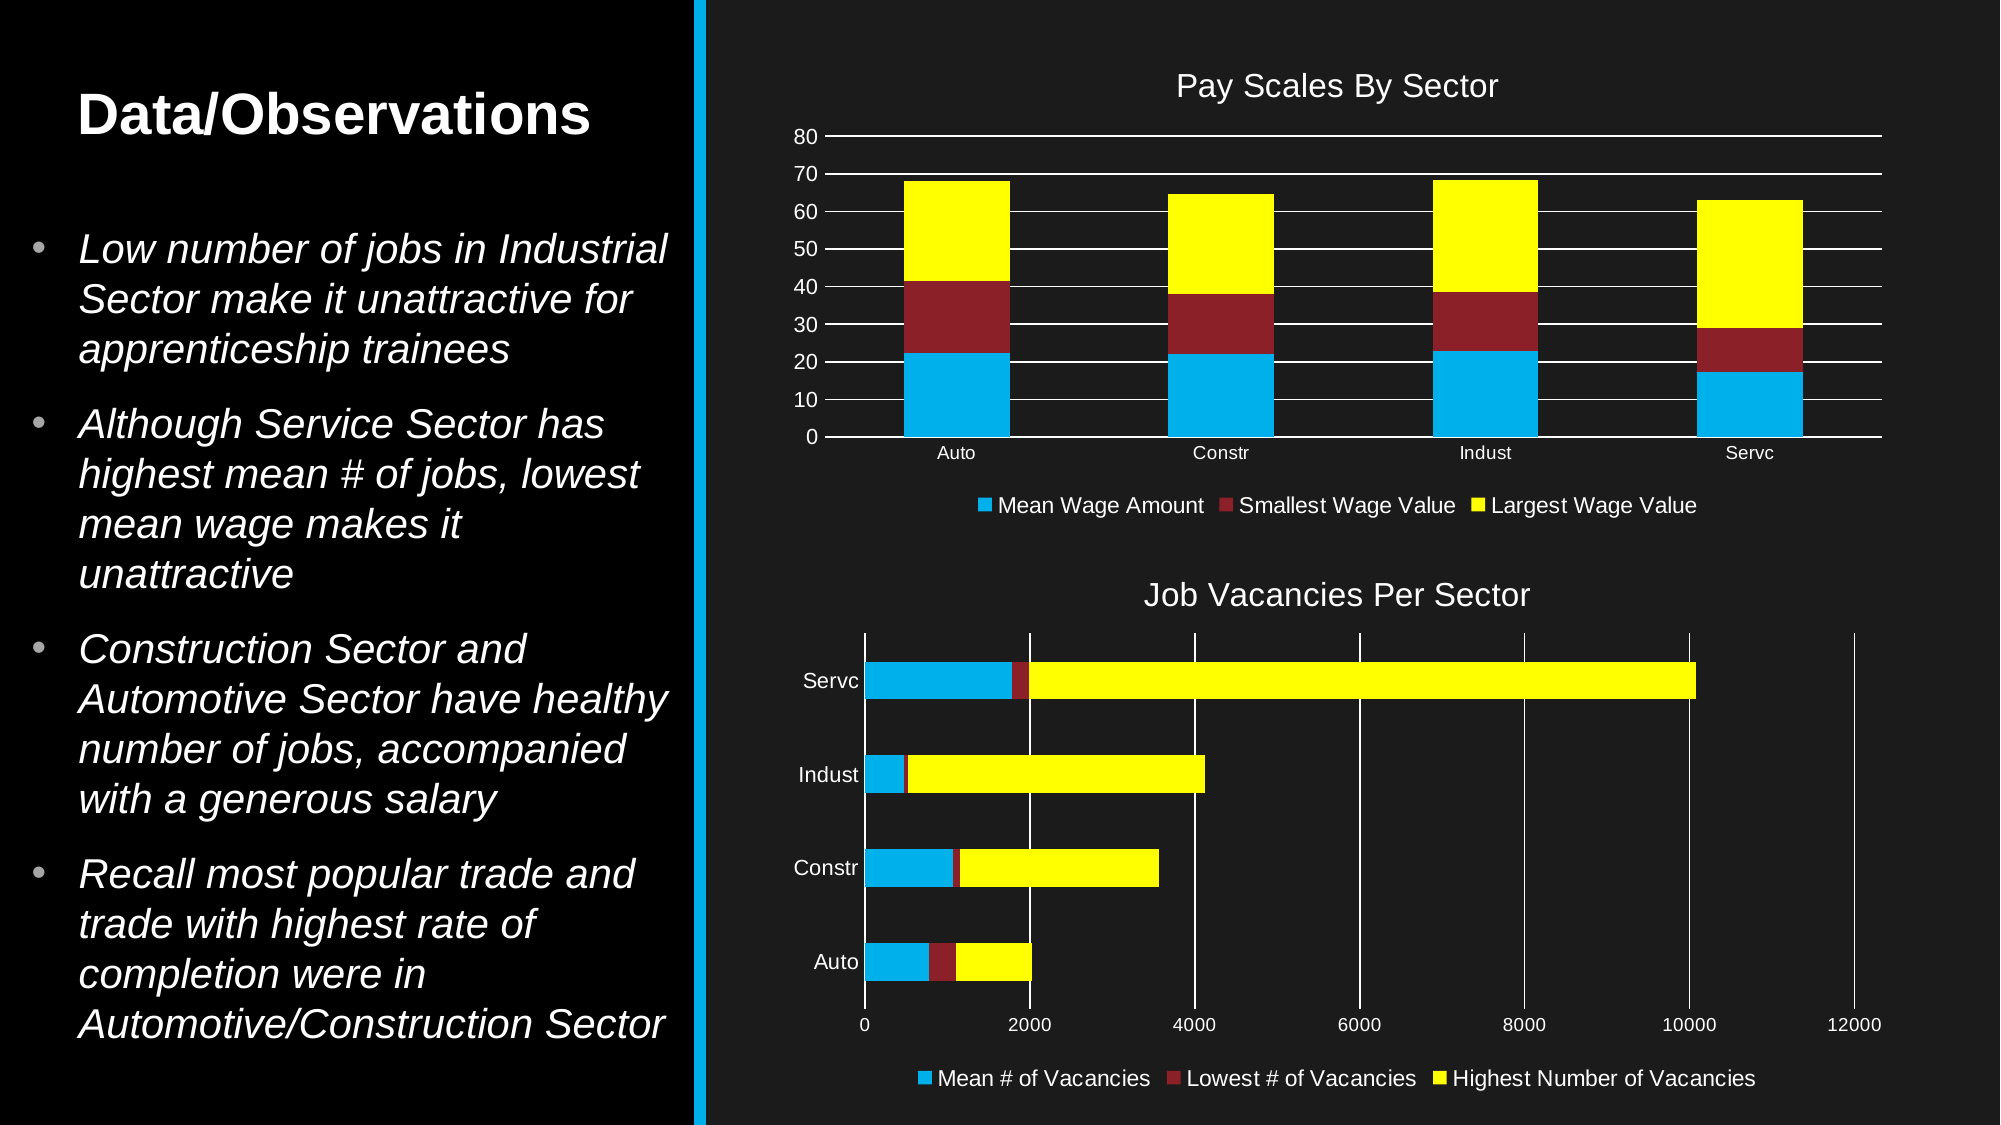

### Chart: Pay Scales By Sector

| Category | Mean Wage Amount | Smallest Wage Value | Largest Wage Value |
|---|---|---|---|
| Auto | 22.43 | 19.05 | 26.74 |
| Constr | 22.11 | 15.91 | 26.74 |
| Indust | 22.73 | 15.75 | 29.98 |
| Servc | 17.22 | 11.65 | 34.25 |
# Data/Observations
Low number of jobs in Industrial Sector make it unattractive for apprenticeship trainees
Although Service Sector has highest mean # of jobs, lowest mean wage makes it unattractive
Construction Sector and Automotive Sector have healthy number of jobs, accompanied with a generous salary
Recall most popular trade and trade with highest rate of completion were in Automotive/Construction Sector

### Chart: Job Vacancies Per Sector

| Category | Mean # of Vacancies | Lowest # of Vacancies | Highest Number of Vacancies |
|---|---|---|---|
| Auto | 780.0 | 323.0 | 925.0 |
| Constr | 1068.0 | 78.0 | 2423.0 |
| Indust | 468.0 | 48.0 | 3603.0 |
| Servc | 1787.0 | 203.0 | 8092.0 |